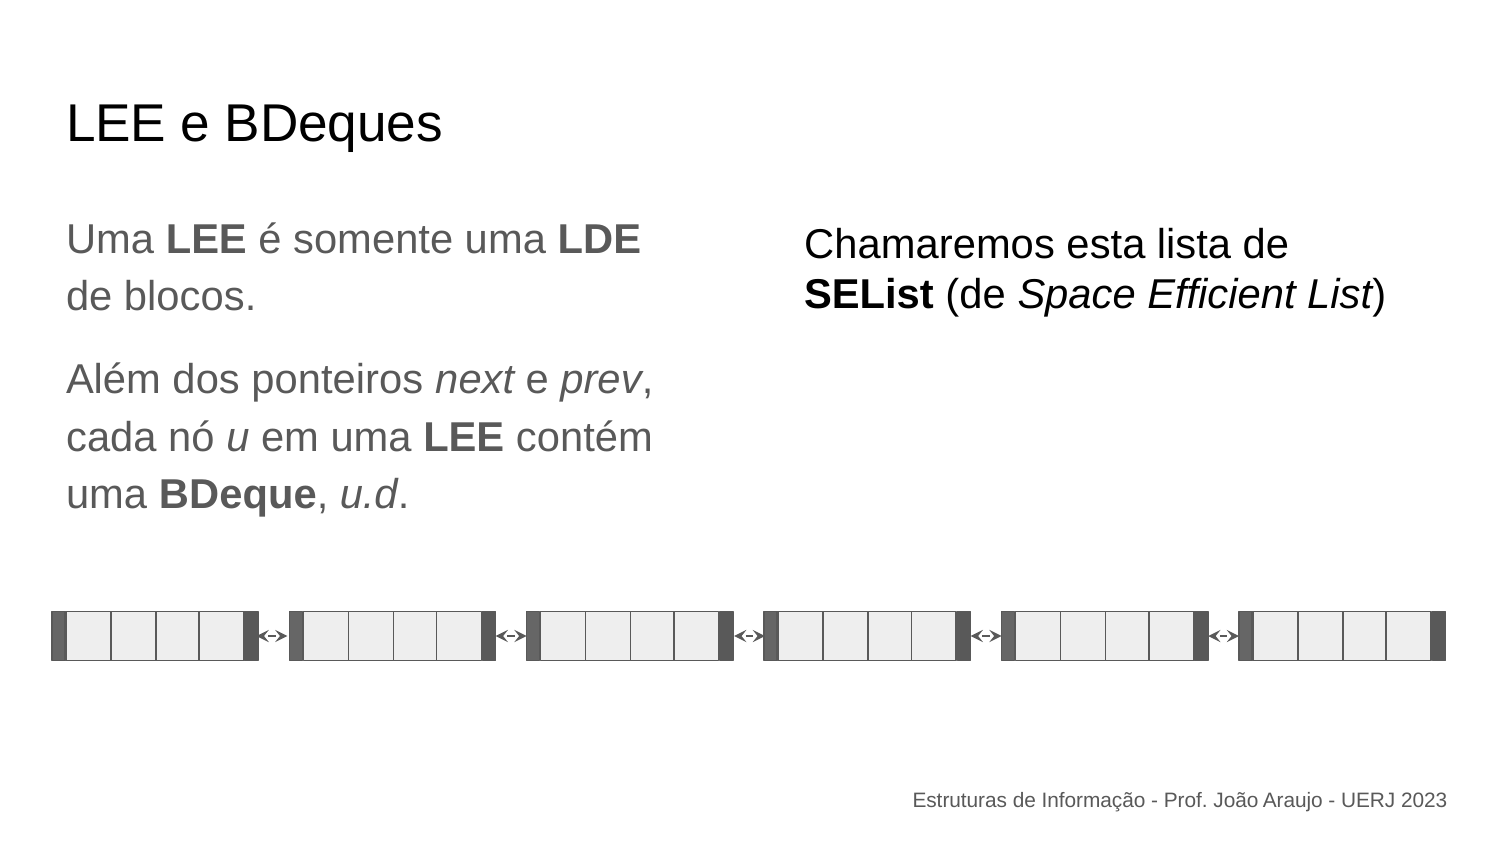

# LEE e BDeques
Uma LEE é somente uma LDE de blocos.
Além dos ponteiros next e prev, cada nó u em uma LEE contém uma BDeque, u.d.
Chamaremos esta lista de SEList (de Space Efficient List)